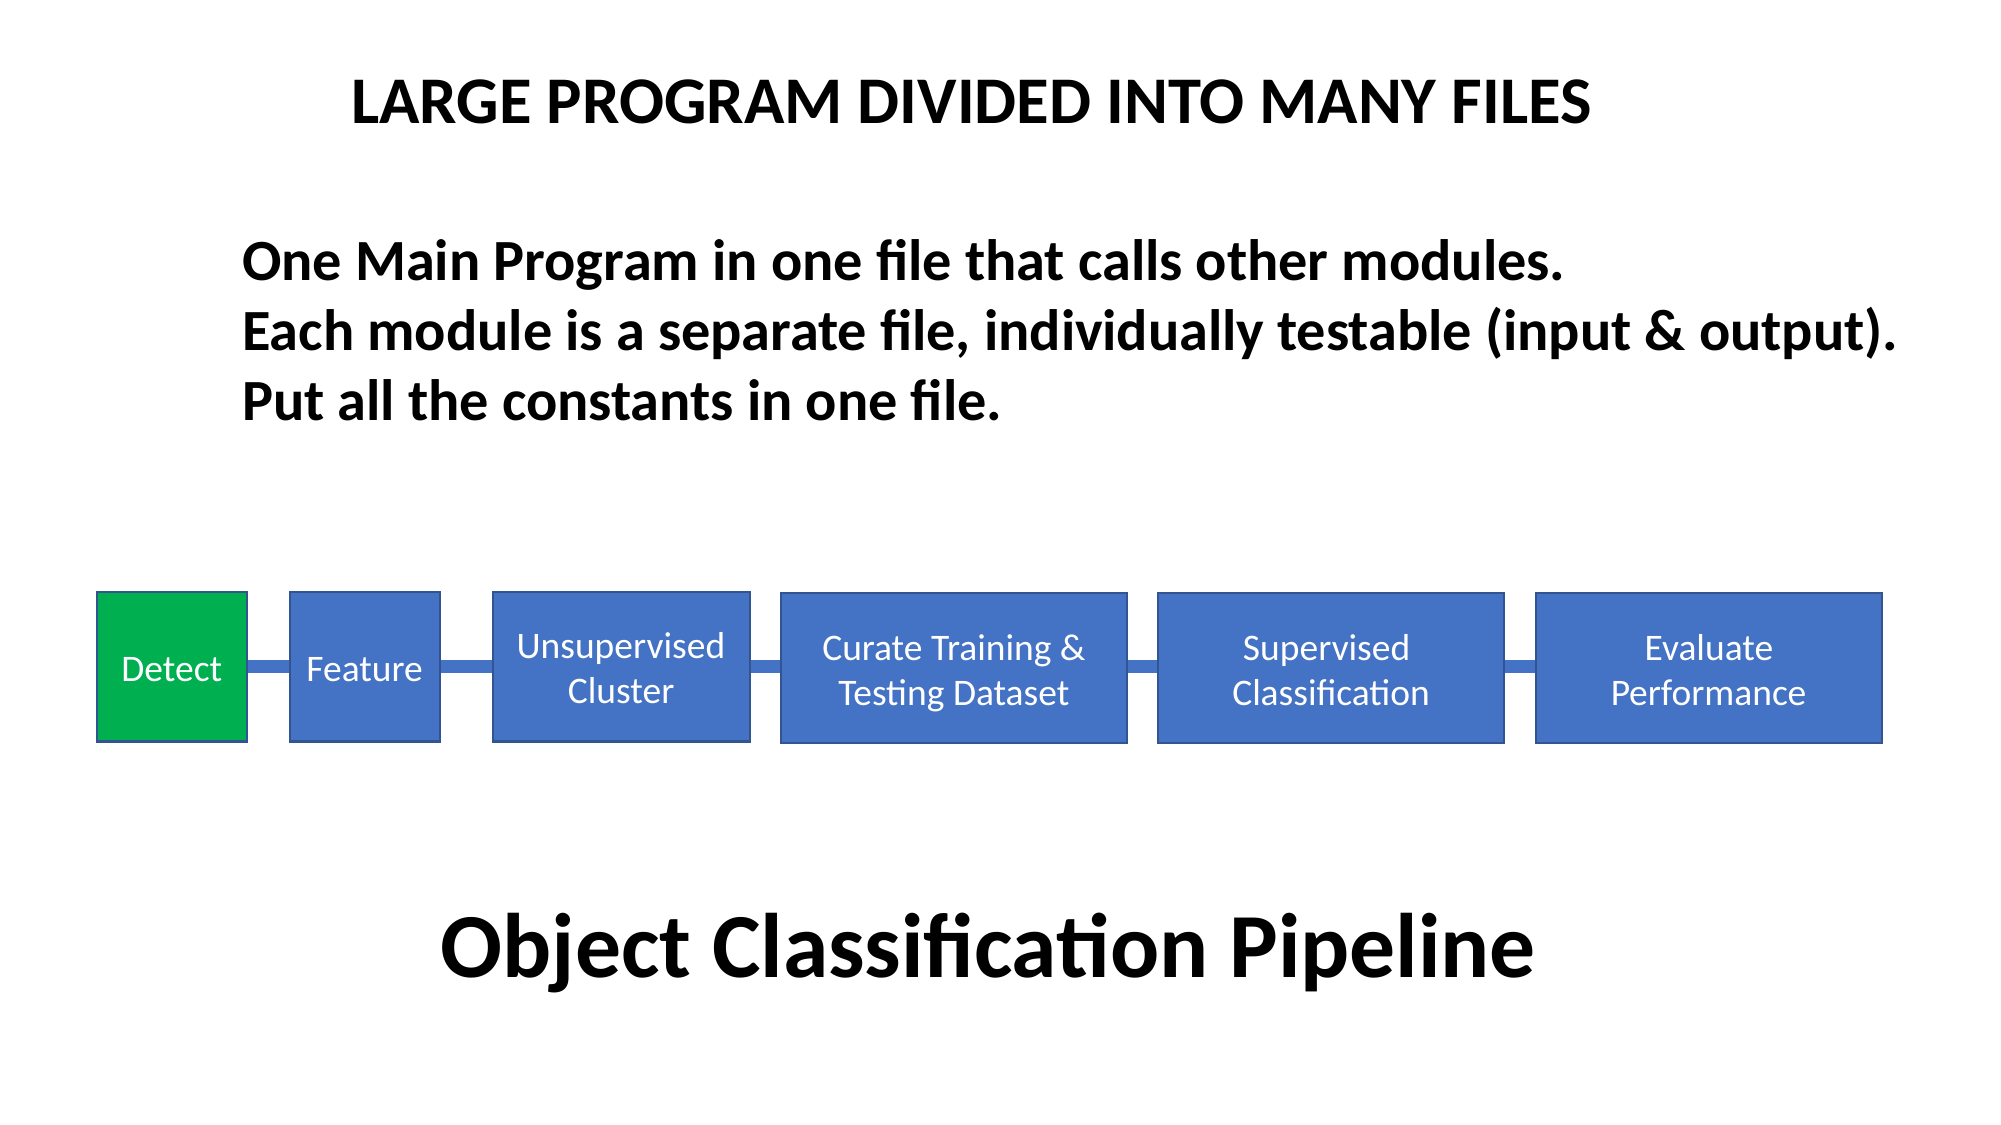

LARGE PROGRAM DIVIDED INTO MANY FILES
One Main Program in one file that calls other modules.
Each module is a separate file, individually testable (input & output).
Put all the constants in one file.
Detect
Feature
Unsupervised
Cluster
Curate Training & Testing Dataset
Supervised
Classification
Evaluate
Performance
Object Classification Pipeline